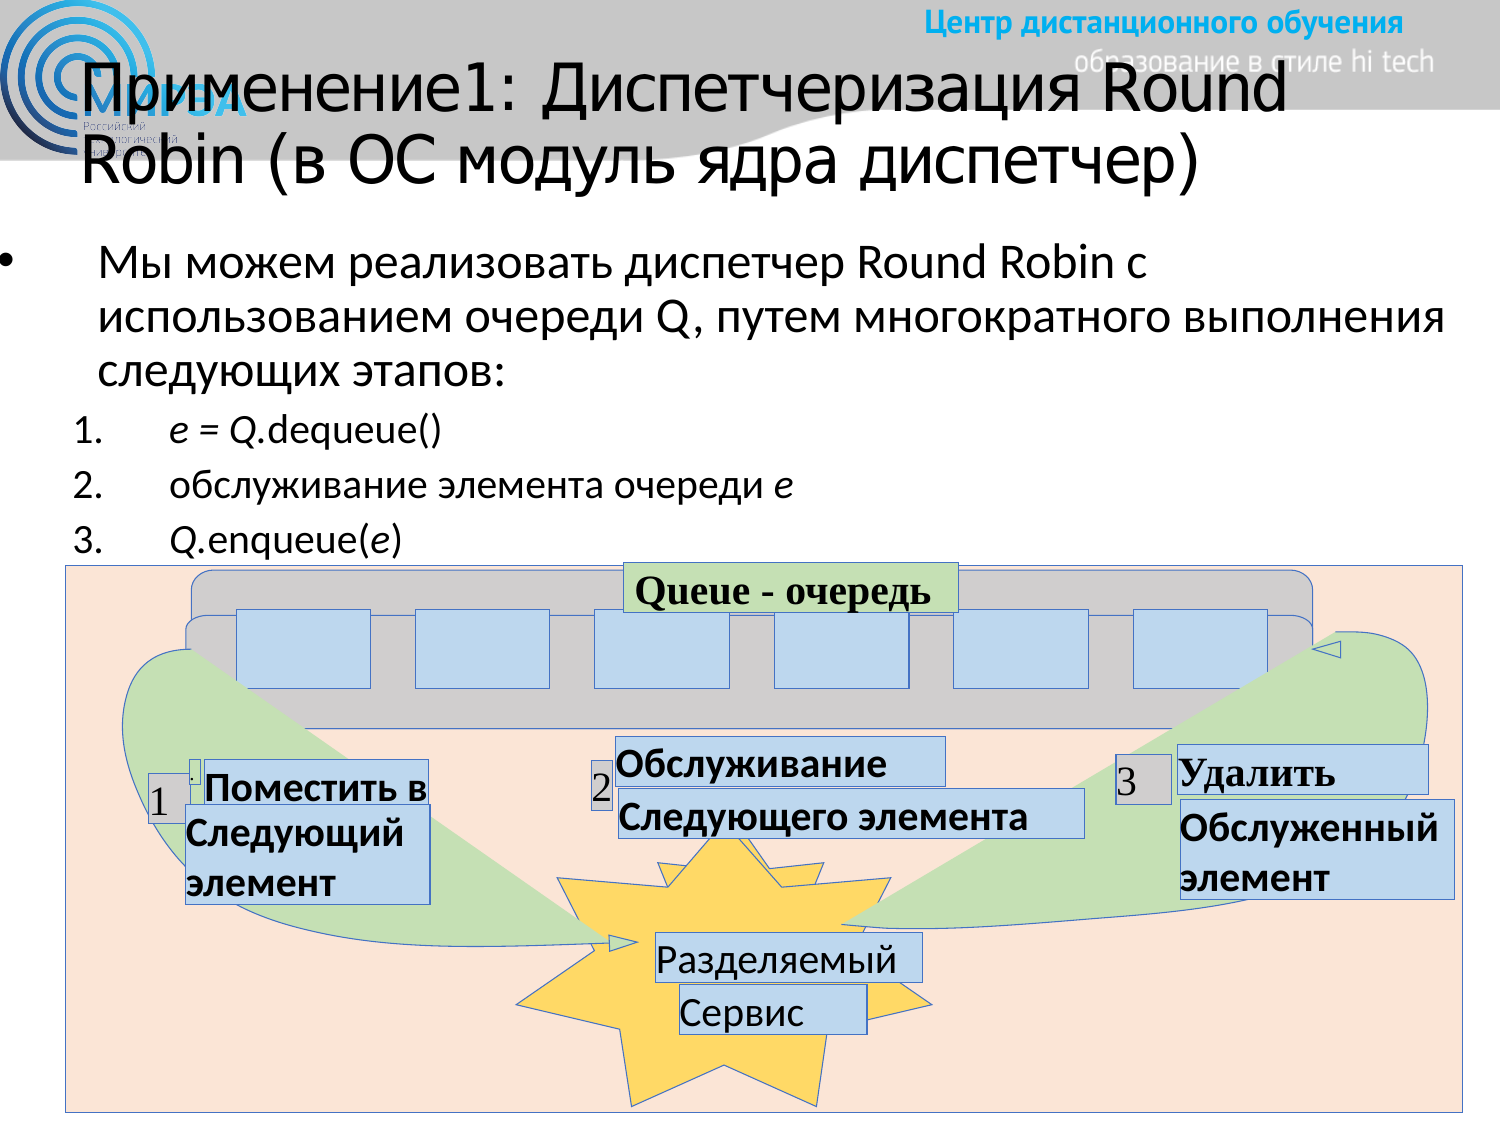

# Применение1: Диспетчеризация Round Robin (в ОС модуль ядра диспетчер)
Мы можем реализовать диспетчер Round Robin с использованием очереди Q, путем многократного выполнения следующих этапов:
 e = Q.dequeue()
 обслуживание элемента очереди e
 Q.enqueue(e)

 Queue - очередь

Обслуживание
Удалить
3
.
.
.
Поместить в
2
1
Следующего элемента
Обслуженный элемент
Следующий элемент

Разделяемый

Сервис
69